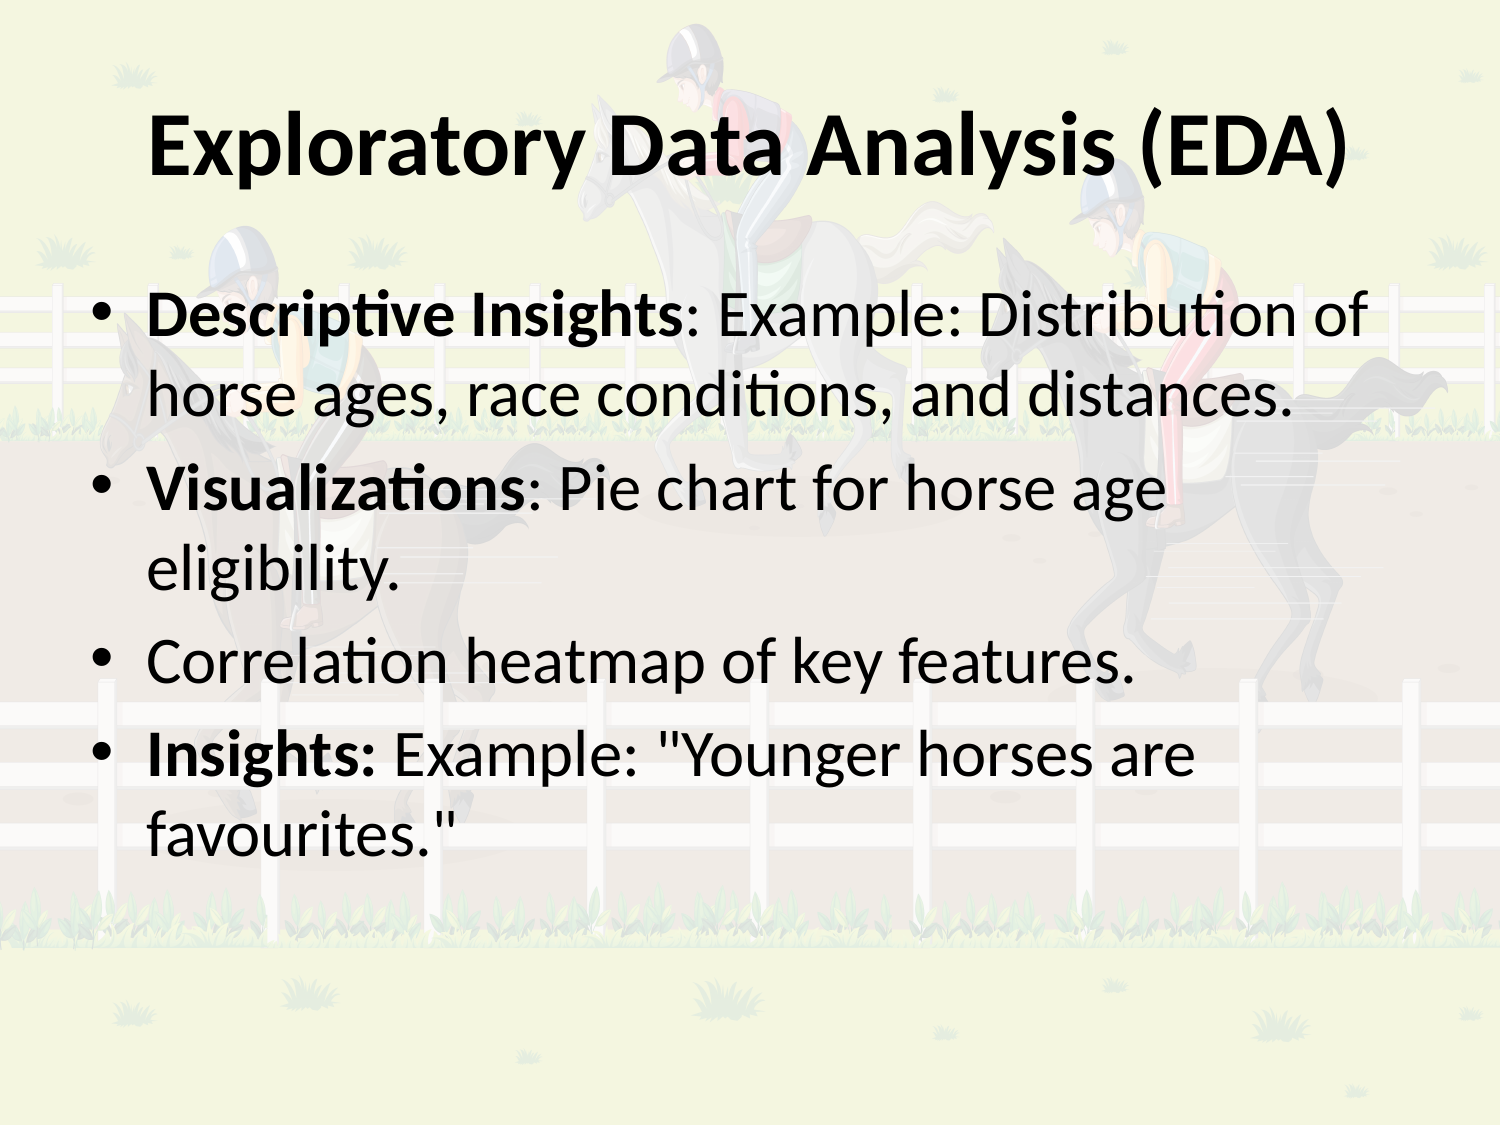

# Exploratory Data Analysis (EDA)
Descriptive Insights: Example: Distribution of horse ages, race conditions, and distances.
Visualizations: Pie chart for horse age eligibility.
Correlation heatmap of key features.
Insights: Example: "Younger horses are favourites."